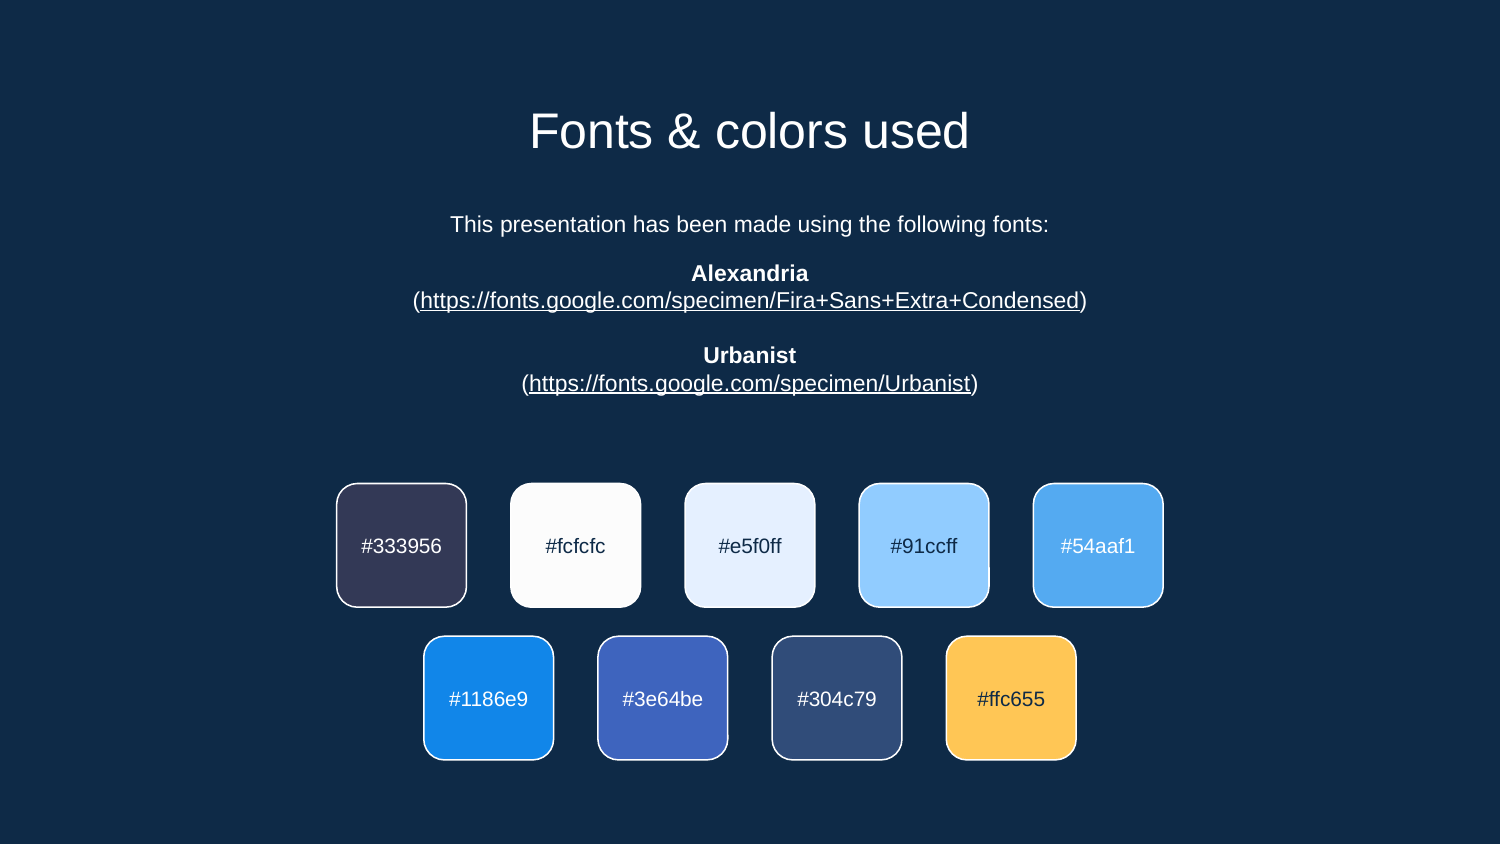

# Fonts & colors used
This presentation has been made using the following fonts:
Alexandria
(https://fonts.google.com/specimen/Fira+Sans+Extra+Condensed)

Urbanist
(https://fonts.google.com/specimen/Urbanist)

#333956
#fcfcfc
#e5f0ff
#91ccff
#54aaf1

#1186e9
#3e64be
#304c79
#ffc655